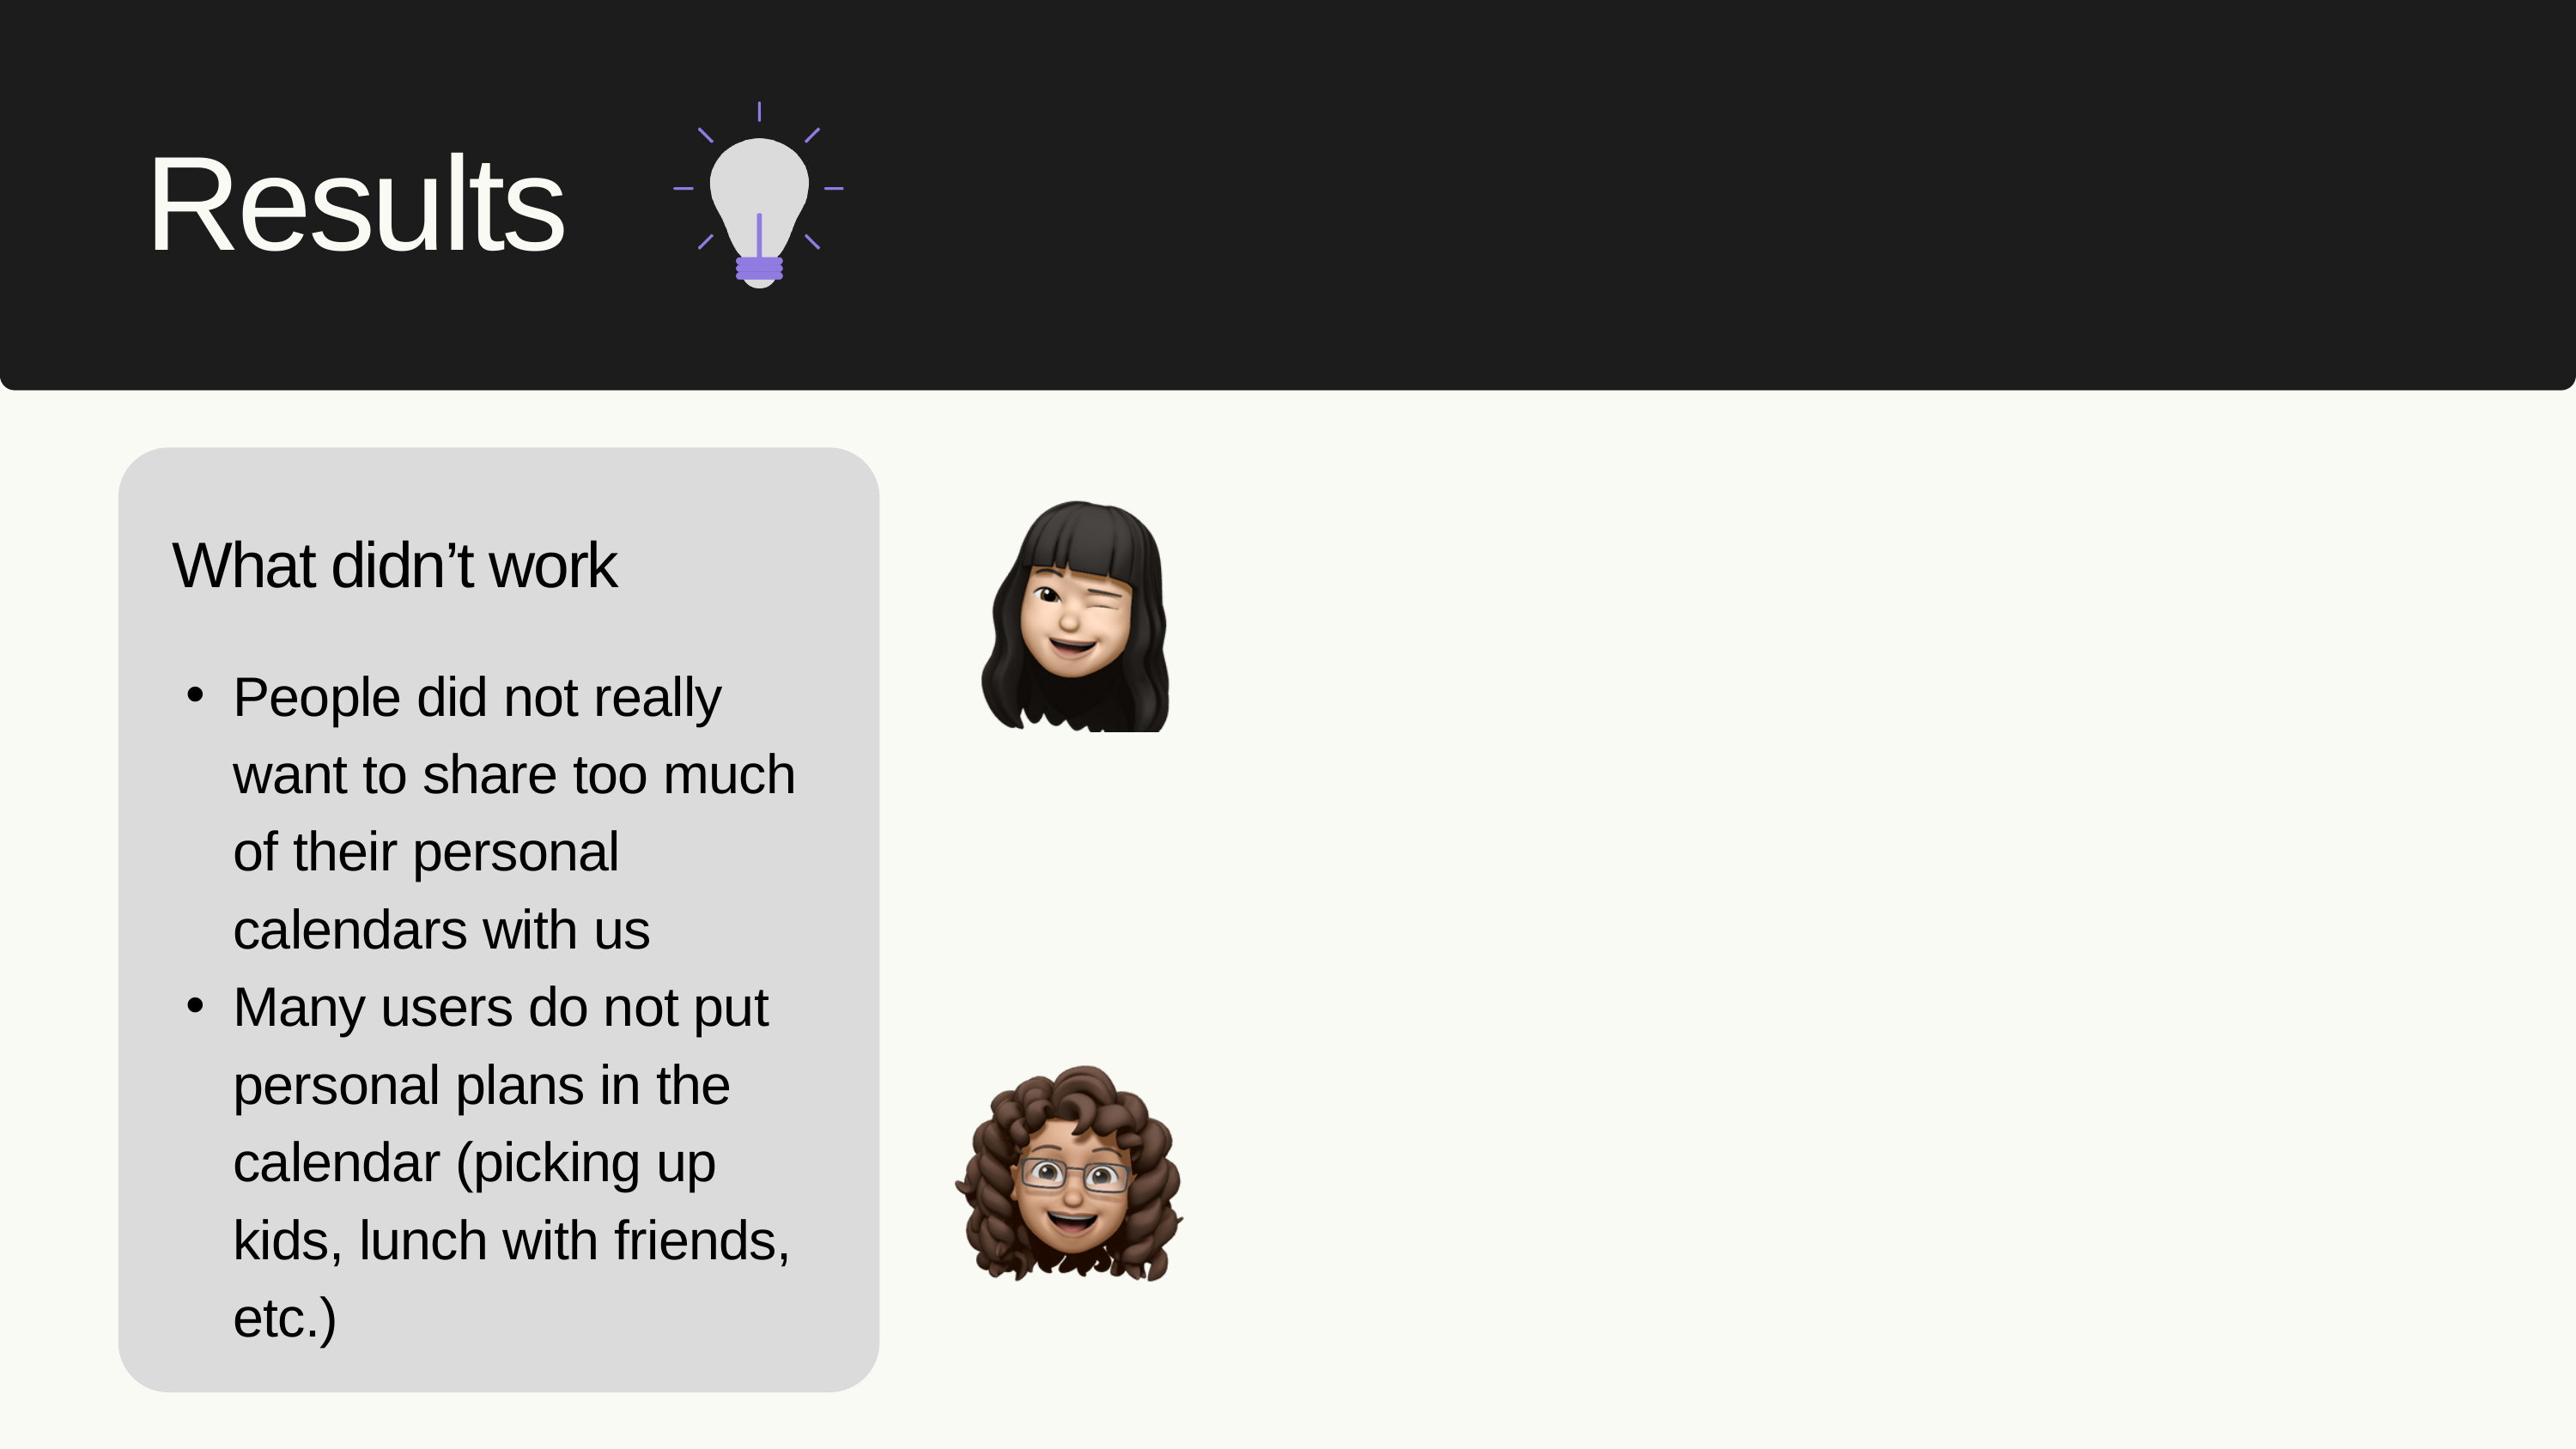

Results

Amy, 42 yo Cambodian small business owner
Didn’t need to write down most of her tasks
What worked
What didn’t work
People did not really want to share too much of their personal calendars with us
Many users do not put personal plans in the calendar (picking up kids, lunch with friends, etc.)
Daphne, 50 yo accountant & mother of 3
Had kids text her when they needed pickup
Remembered all daily activities